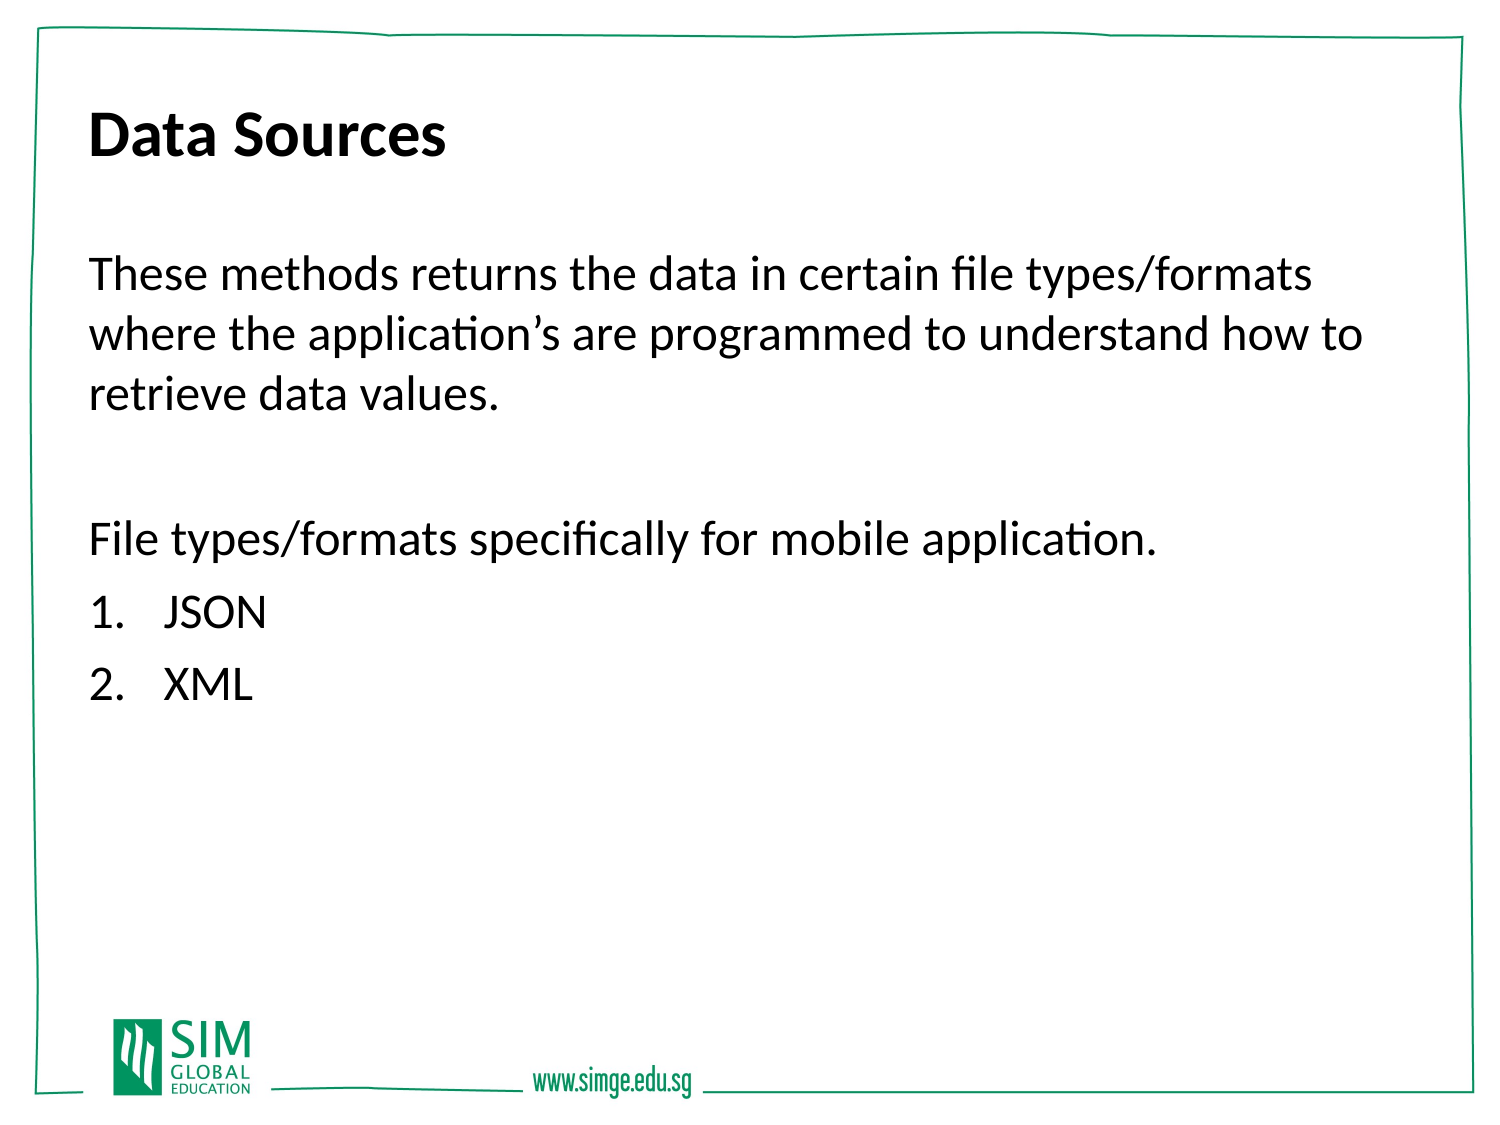

Data Sources
These methods returns the data in certain file types/formats where the application’s are programmed to understand how to retrieve data values.

File types/formats specifically for mobile application.
JSON
XML